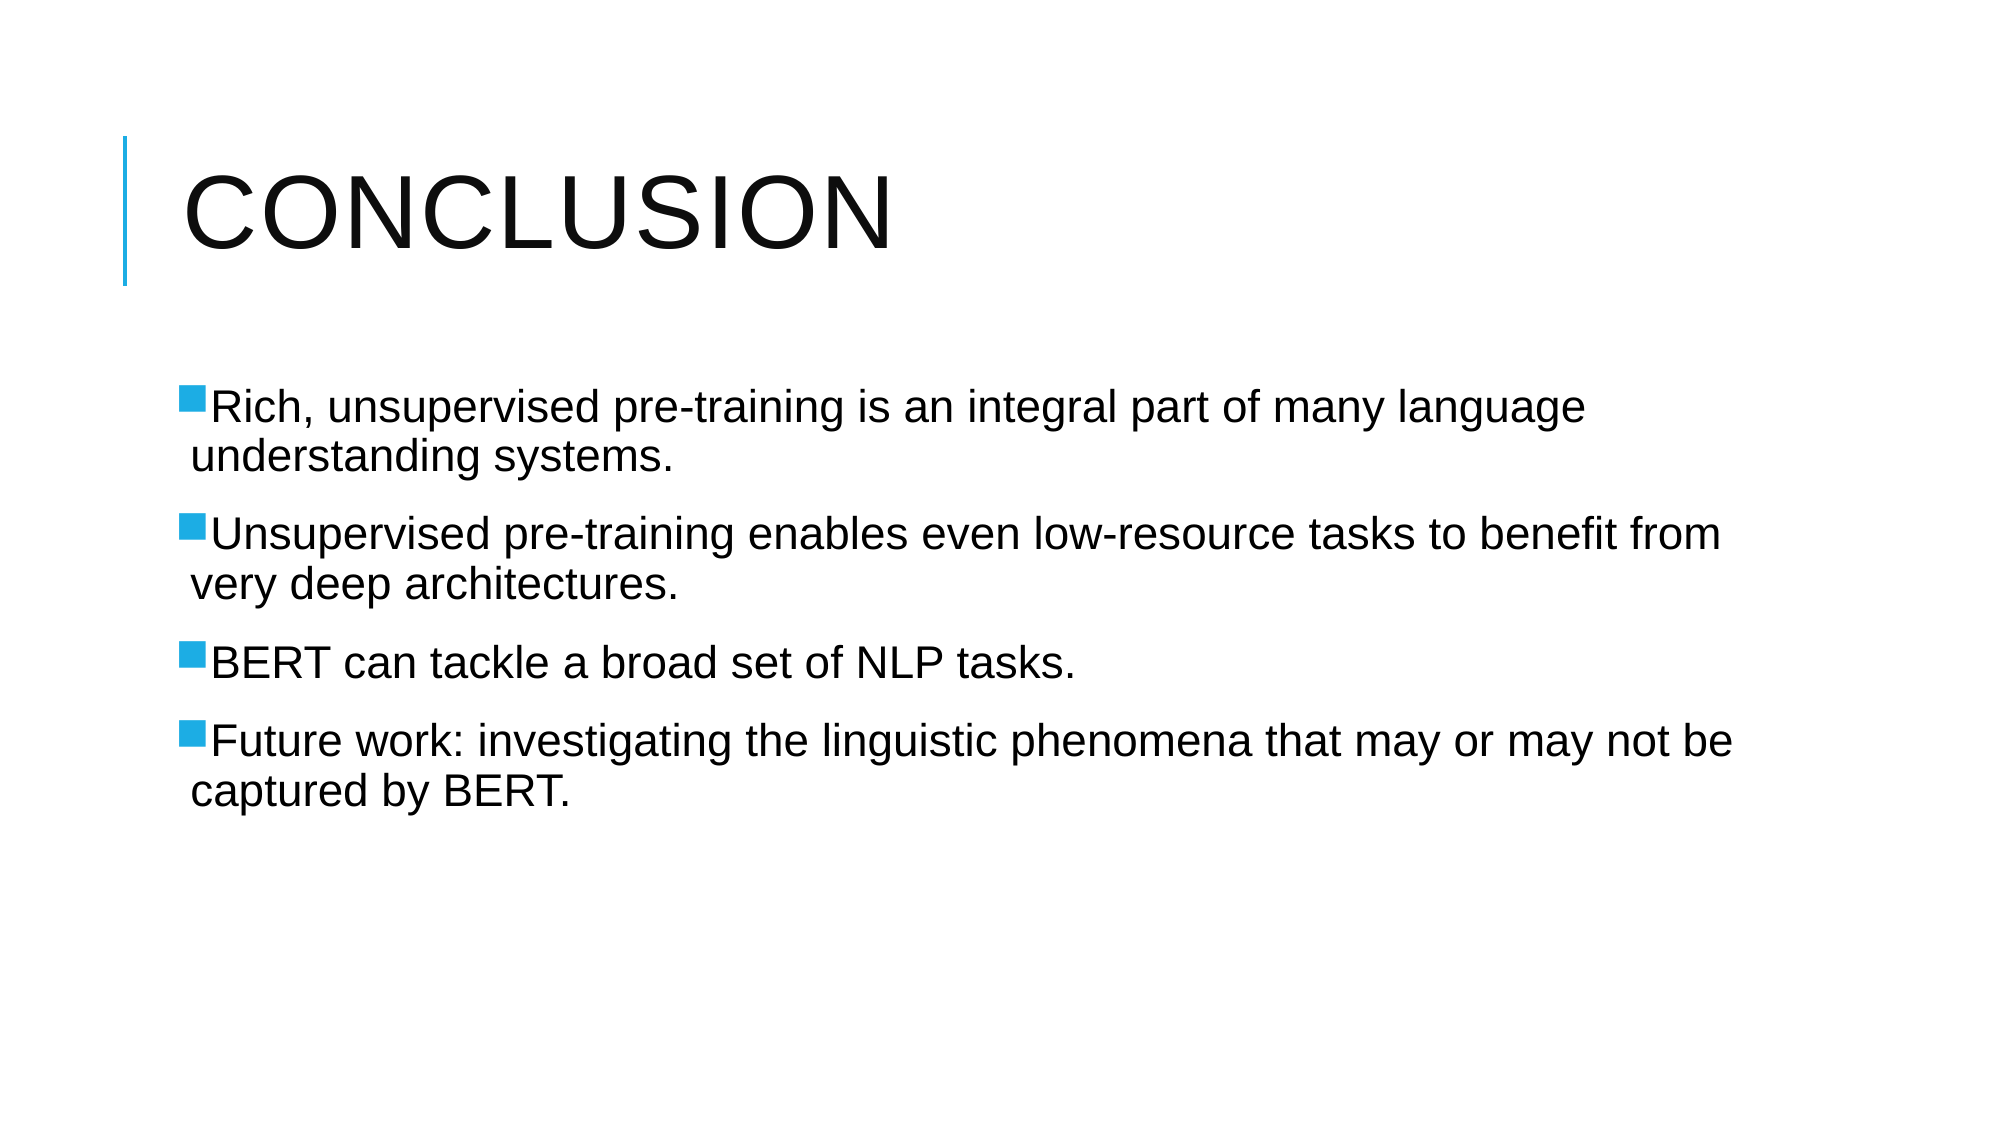

# Conclusion
Rich, unsupervised pre-training is an integral part of many language understanding systems.
Unsupervised pre-training enables even low-resource tasks to benefit from very deep architectures.
BERT can tackle a broad set of NLP tasks.
Future work: investigating the linguistic phenomena that may or may not be captured by BERT.